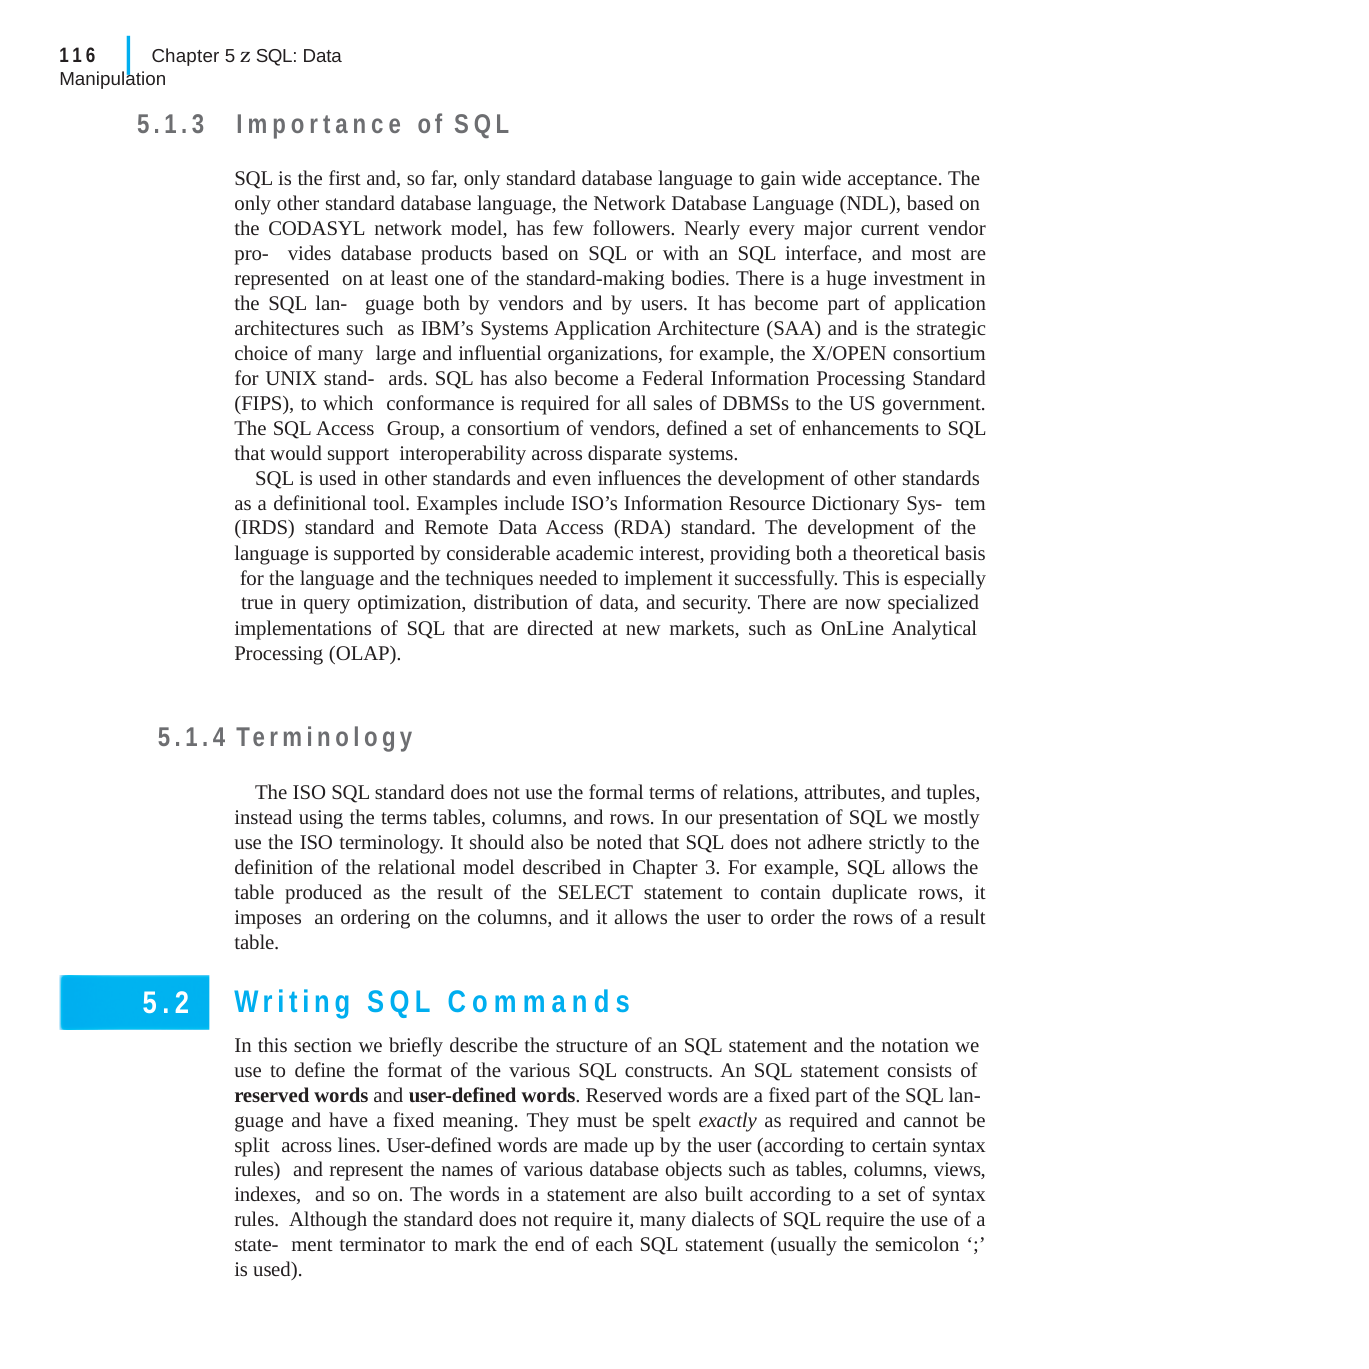

|
116	Chapter 5 z SQL: Data Manipulation
5.1.3	Importance of SQL
SQL is the first and, so far, only standard database language to gain wide acceptance. The  only other standard database language, the Network Database Language (NDL), based on  the CODASYL network model, has few followers. Nearly every major current vendor pro-  vides database products based on SQL or with an SQL interface, and most are represented  on at least one of the standard-making bodies. There is a huge investment in the SQL lan-  guage both by vendors and by users. It has become part of application architectures such  as IBM’s Systems Application Architecture (SAA) and is the strategic choice of many  large and influential organizations, for example, the X/OPEN consortium for UNIX stand-  ards. SQL has also become a Federal Information Processing Standard (FIPS), to which  conformance is required for all sales of DBMSs to the US government. The SQL Access  Group, a consortium of vendors, defined a set of enhancements to SQL that would support  interoperability across disparate systems.
SQL is used in other standards and even influences the development of other standards  as a definitional tool. Examples include ISO’s Information Resource Dictionary Sys-  tem (IRDS) standard and Remote Data Access (RDA) standard. The development of the  language is supported by considerable academic interest, providing both a theoretical basis  for the language and the techniques needed to implement it successfully. This is especially  true in query optimization, distribution of data, and security. There are now specialized  implementations of SQL that are directed at new markets, such as OnLine Analytical  Processing (OLAP).

5.1.4	Terminology
The ISO SQL standard does not use the formal terms of relations, attributes, and tuples,  instead using the terms tables, columns, and rows. In our presentation of SQL we mostly  use the ISO terminology. It should also be noted that SQL does not adhere strictly to the  definition of the relational model described in Chapter 3. For example, SQL allows the  table produced as the result of the SELECT statement to contain duplicate rows, it imposes  an ordering on the columns, and it allows the user to order the rows of a result table.
Writing SQL Commands
In this section we briefly describe the structure of an SQL statement and the notation we  use to define the format of the various SQL constructs. An SQL statement consists of  reserved words and user-defined words. Reserved words are a fixed part of the SQL lan-  guage and have a fixed meaning. They must be spelt exactly as required and cannot be split  across lines. User-defined words are made up by the user (according to certain syntax rules)  and represent the names of various database objects such as tables, columns, views, indexes,  and so on. The words in a statement are also built according to a set of syntax rules.  Although the standard does not require it, many dialects of SQL require the use of a state-  ment terminator to mark the end of each SQL statement (usually the semicolon ‘;’ is used).

5.2